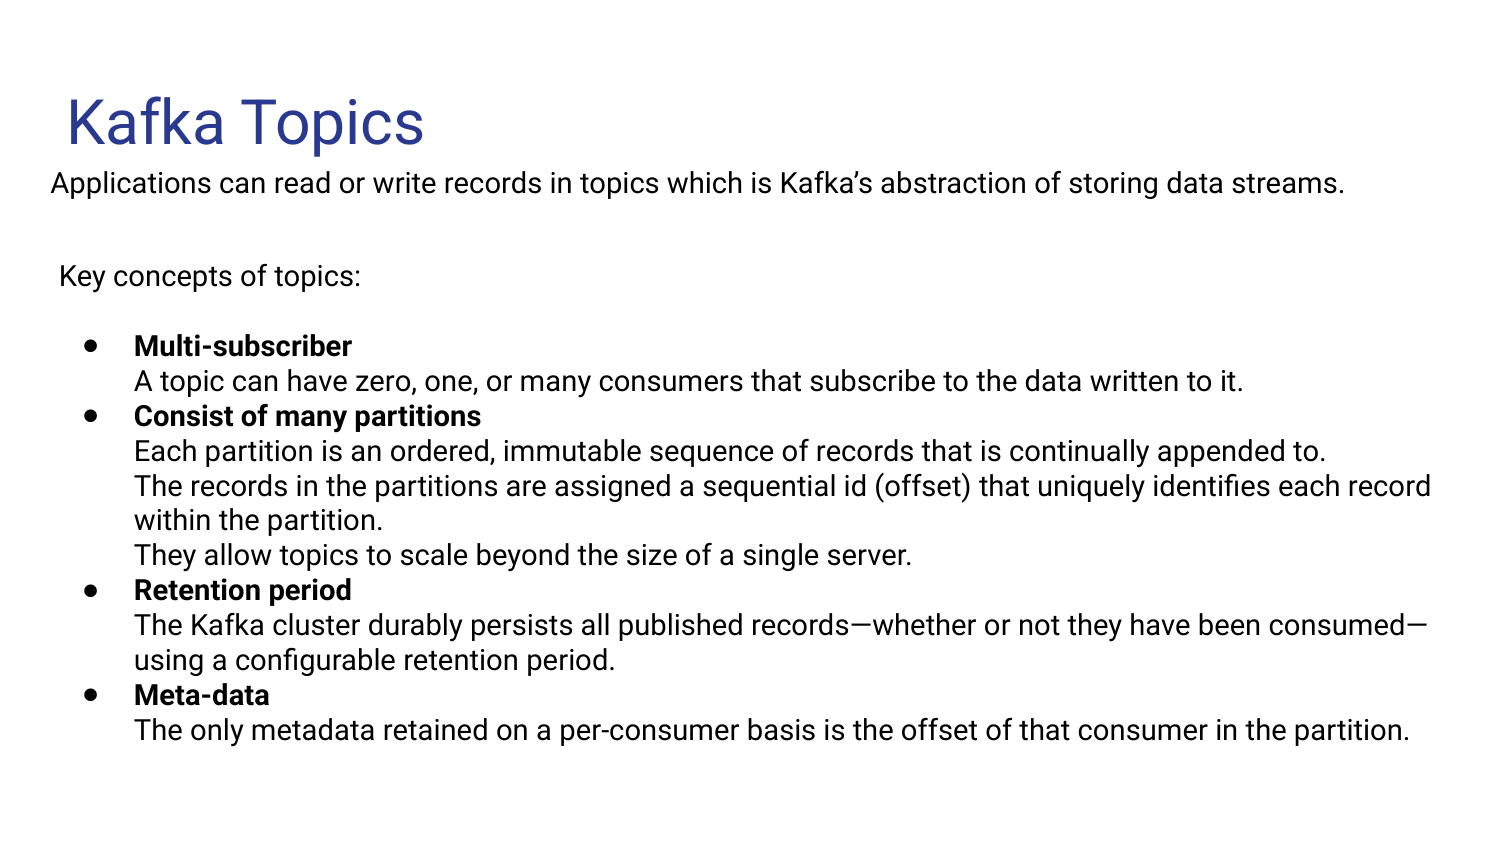

# Kafka Topics
Applications can read or write records in topics which is Kafka’s abstraction of storing data streams.
Key concepts of topics:

Multi-subscriber
A topic can have zero, one, or many consumers that subscribe to the data written to it.
Consist of many partitions
Each partition is an ordered, immutable sequence of records that is continually appended to.
The records in the partitions are assigned a sequential id (offset) that uniquely identifies each record within the partition.
They allow topics to scale beyond the size of a single server.
Retention period
The Kafka cluster durably persists all published records—whether or not they have been consumed—using a configurable retention period.
Meta-data
The only metadata retained on a per-consumer basis is the offset of that consumer in the partition.